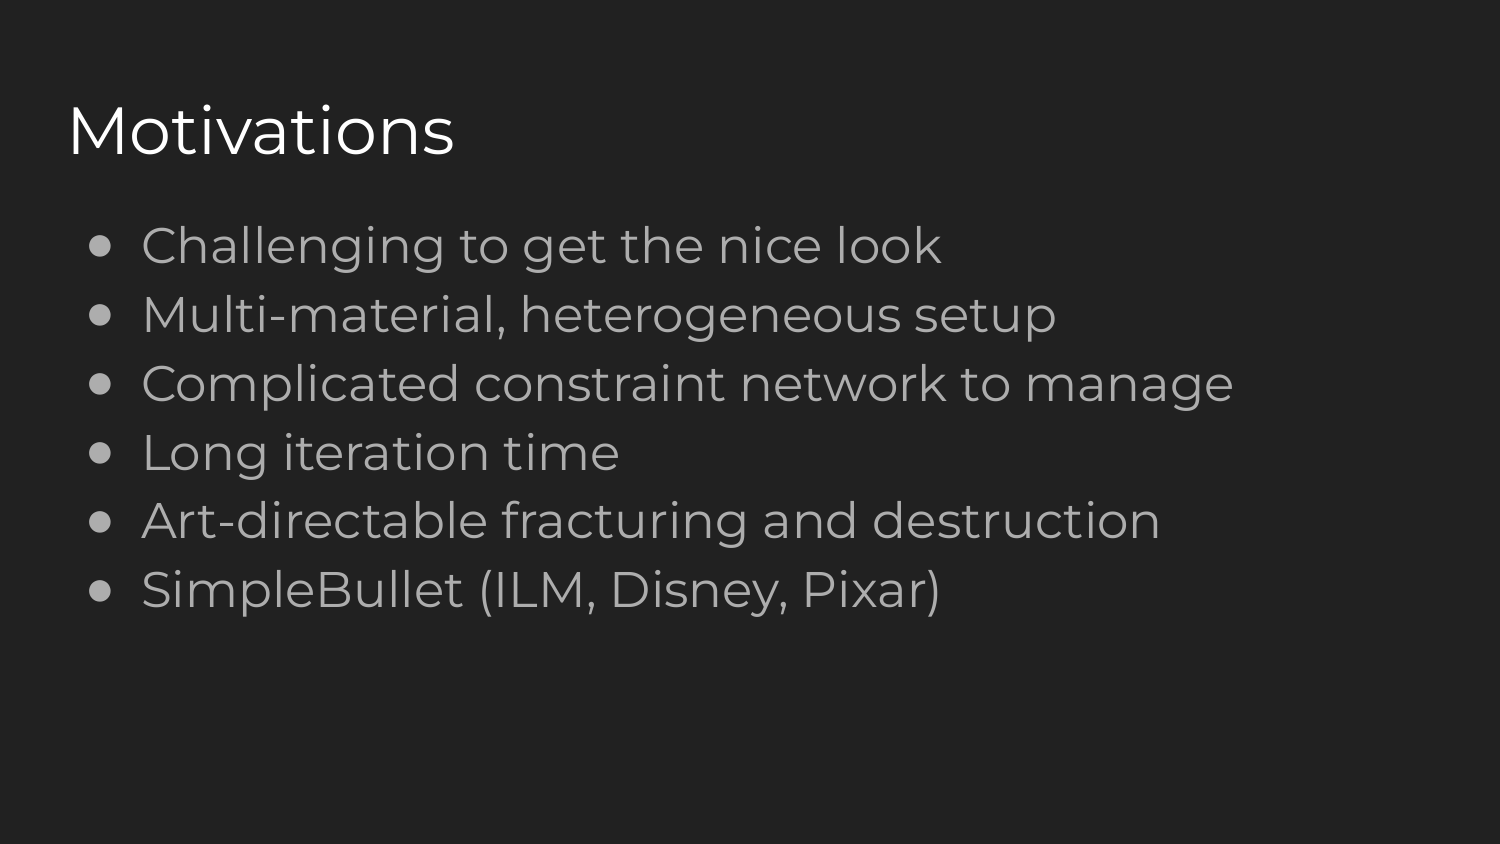

# Motivations
Challenging to get the nice look
Multi-material, heterogeneous setup
Complicated constraint network to manage
Long iteration time
Art-directable fracturing and destruction
SimpleBullet (ILM, Disney, Pixar)